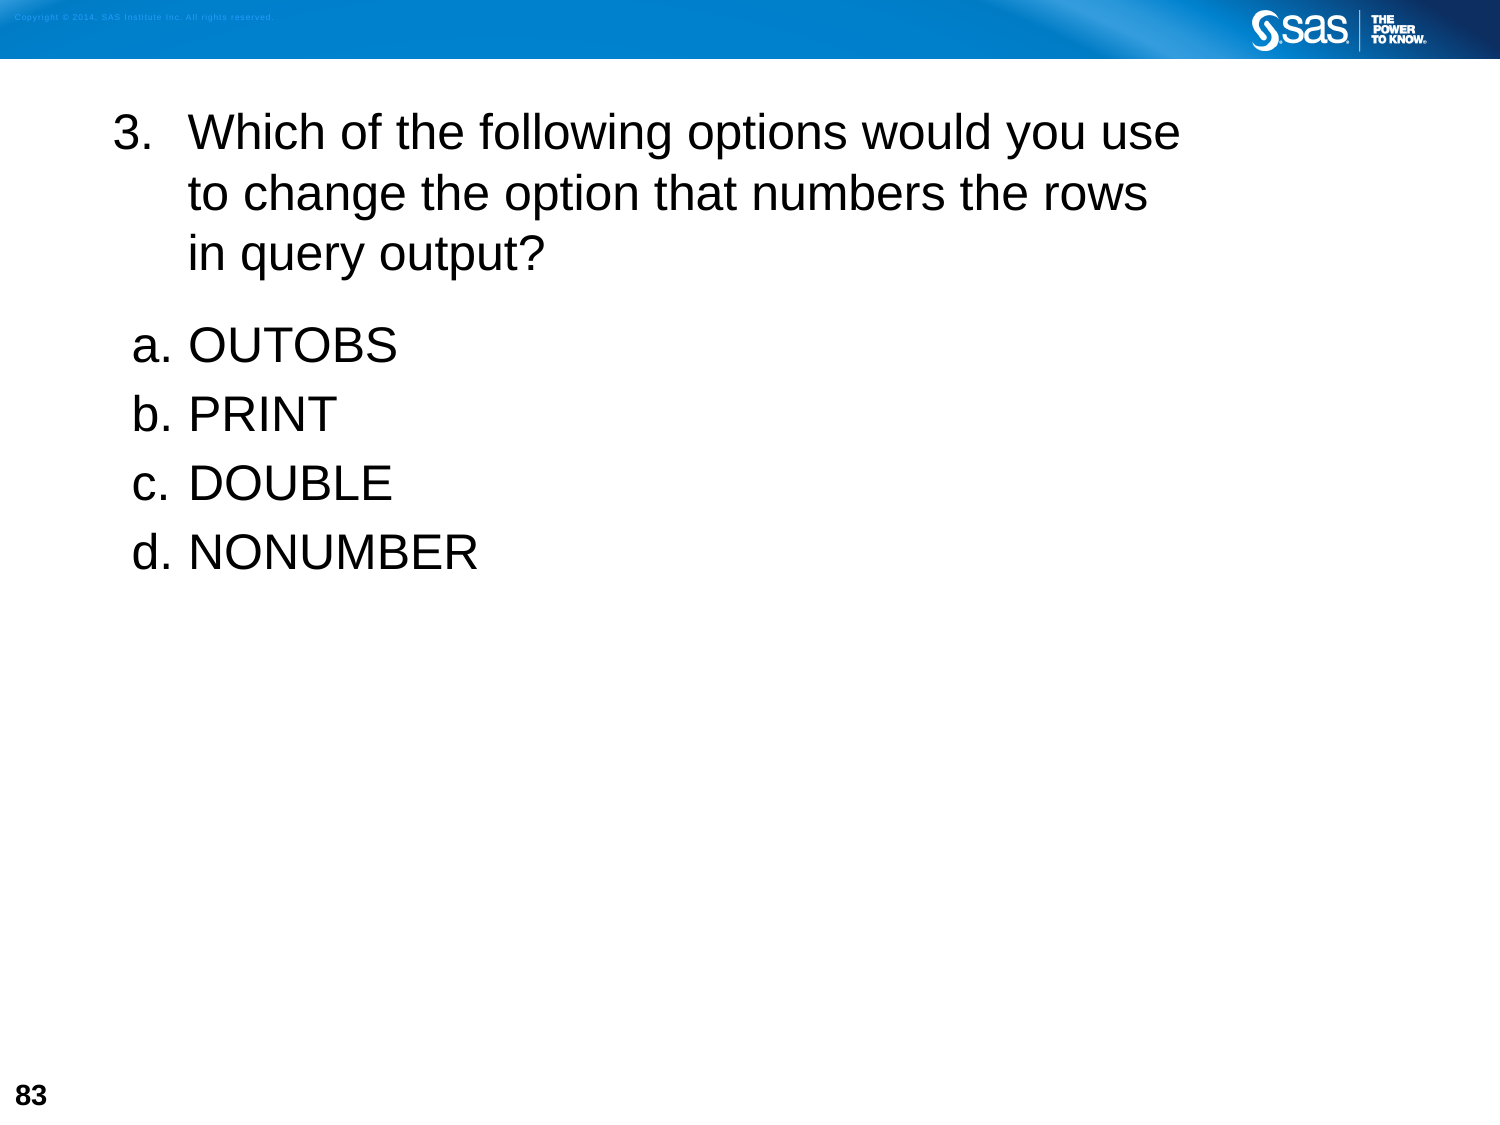

Which of the following options would you use
to change the option that numbers the rows
in query output?

OUTOBS
PRINT
DOUBLE
NONUMBER